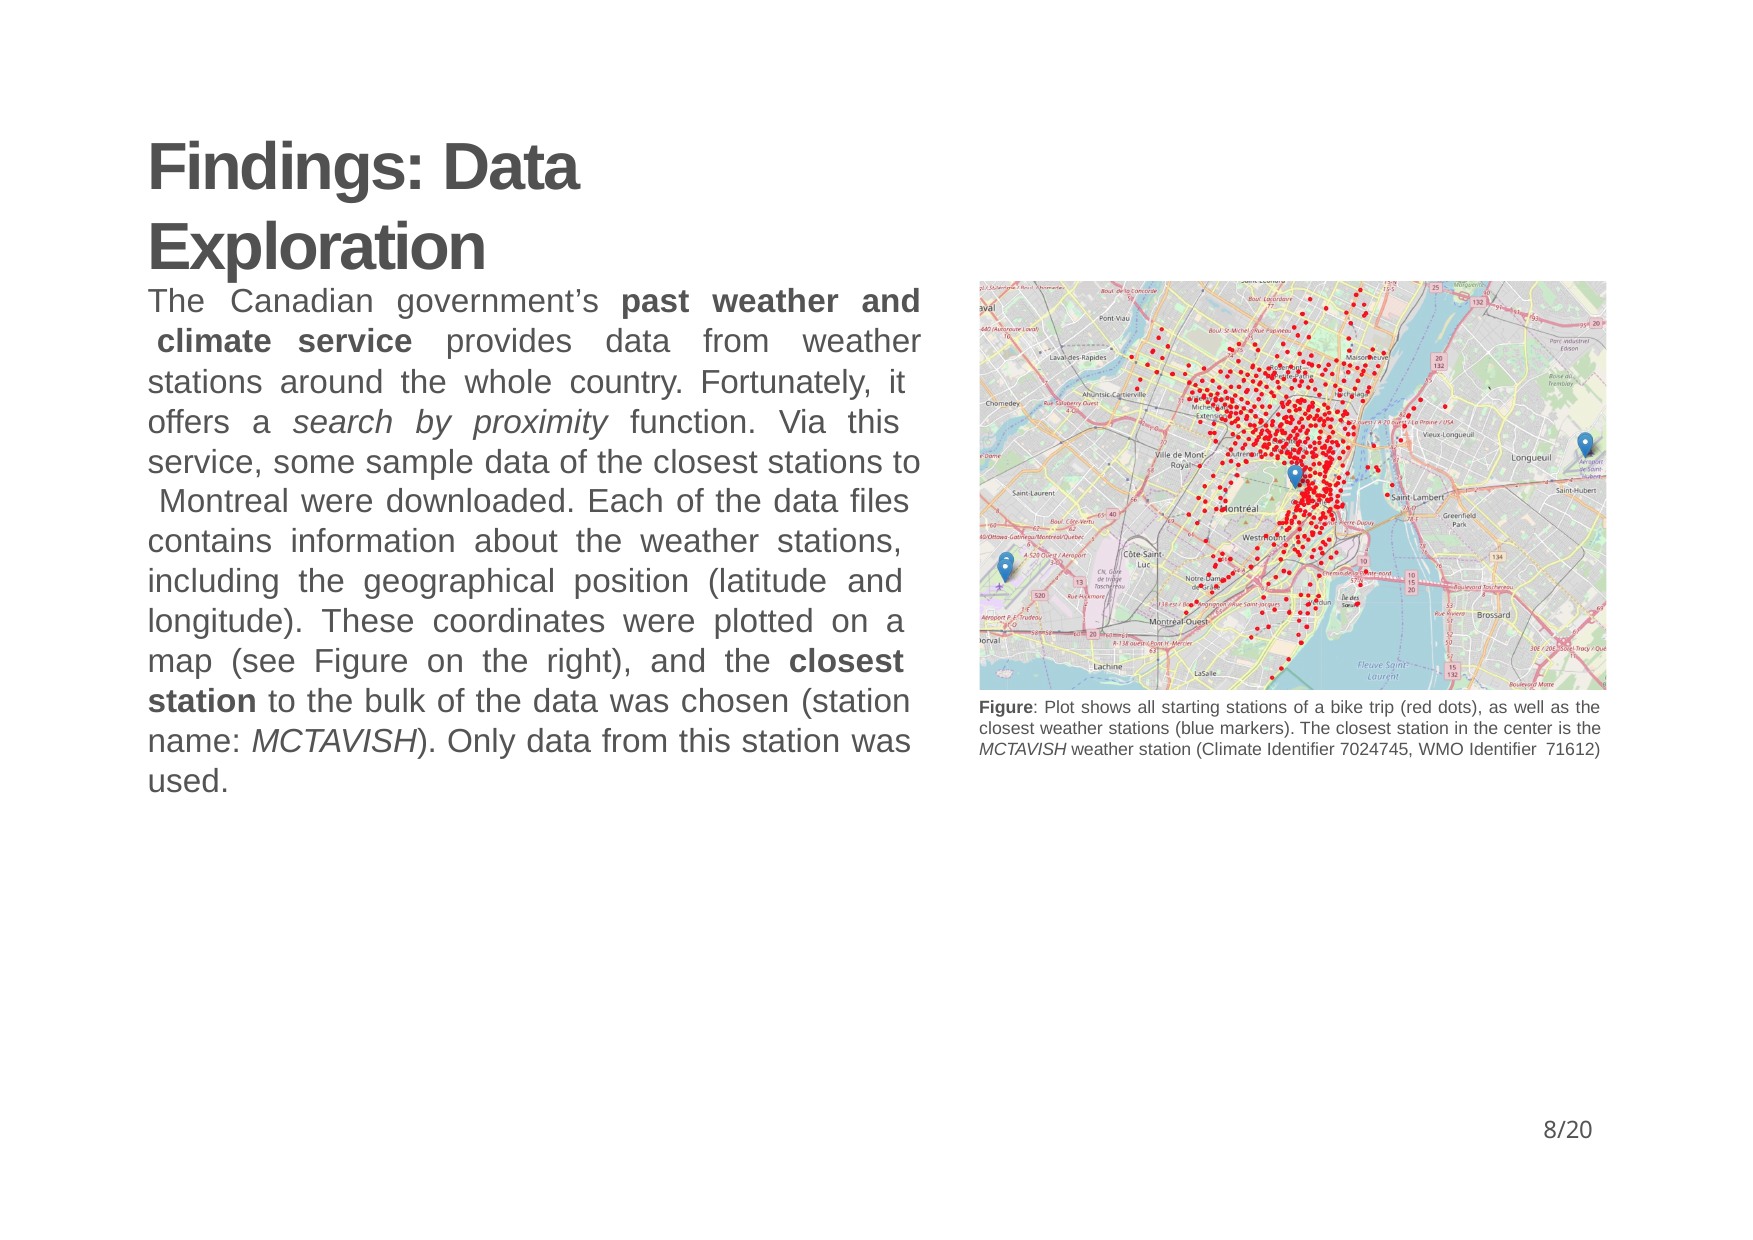

# Findings: Data Exploration
The	Canadian	government’s		past		weather	and  climate	service	provides	data	from	weather

stations around the whole country. Fortunately, it  offers a search by proximity function. Via this  service, some sample data of the closest stations to  Montreal were downloaded. Each of the data files  contains information about the weather stations,  including the geographical position (latitude and  longitude). These coordinates were plotted on a  map (see Figure on the right), and the closest  station to the bulk of the data was chosen (station  name: MCTAVISH). Only data from this station was  used.
Figure: Plot shows all starting stations of a bike trip (red dots), as well as the  closest weather stations (blue markers). The closest station in the center is the  MCTAVISH weather station (Climate Identifier 7024745, WMO Identifier 71612)
8/20